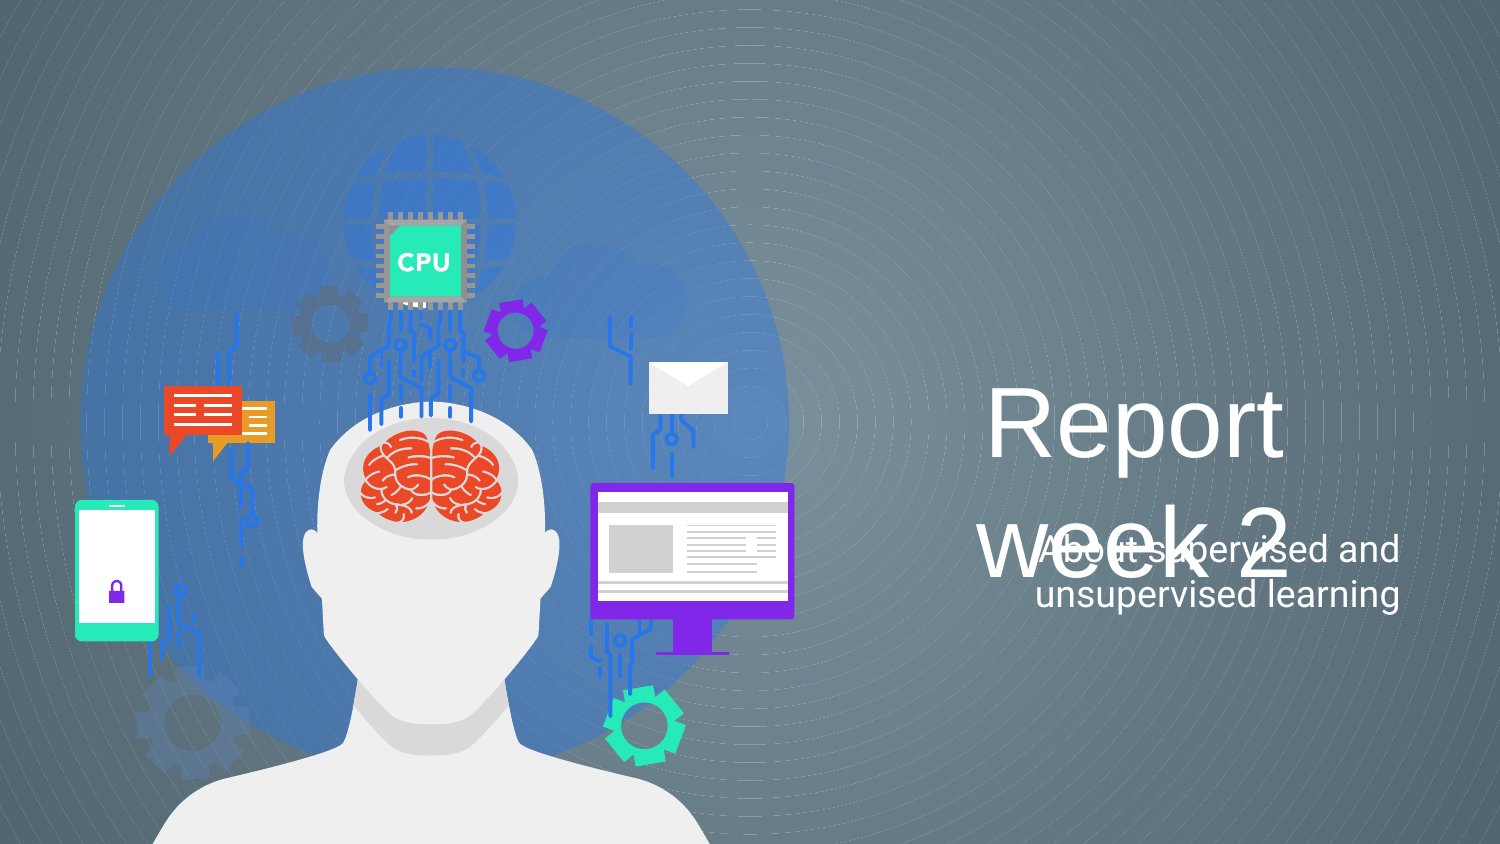

# Report week 2
About supervised and unsupervised learning